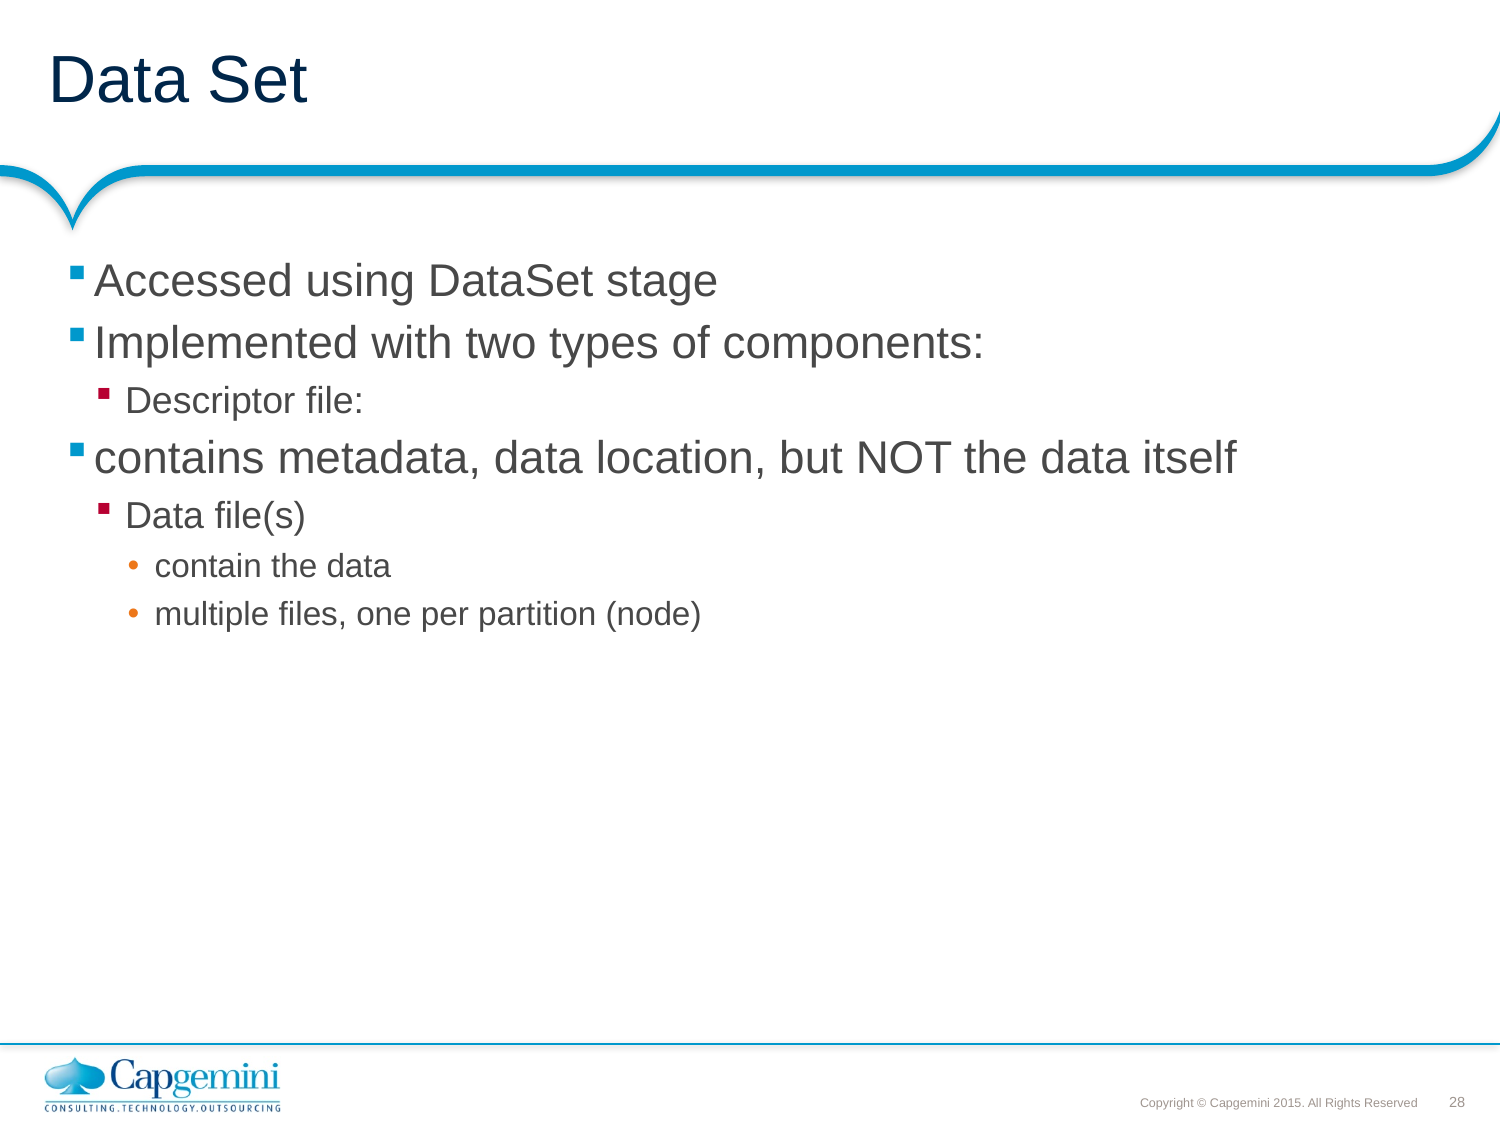

# Data Set
Accessed using DataSet stage
Implemented with two types of components:
Descriptor file:
contains metadata, data location, but NOT the data itself
Data file(s)
contain the data
multiple files, one per partition (node)